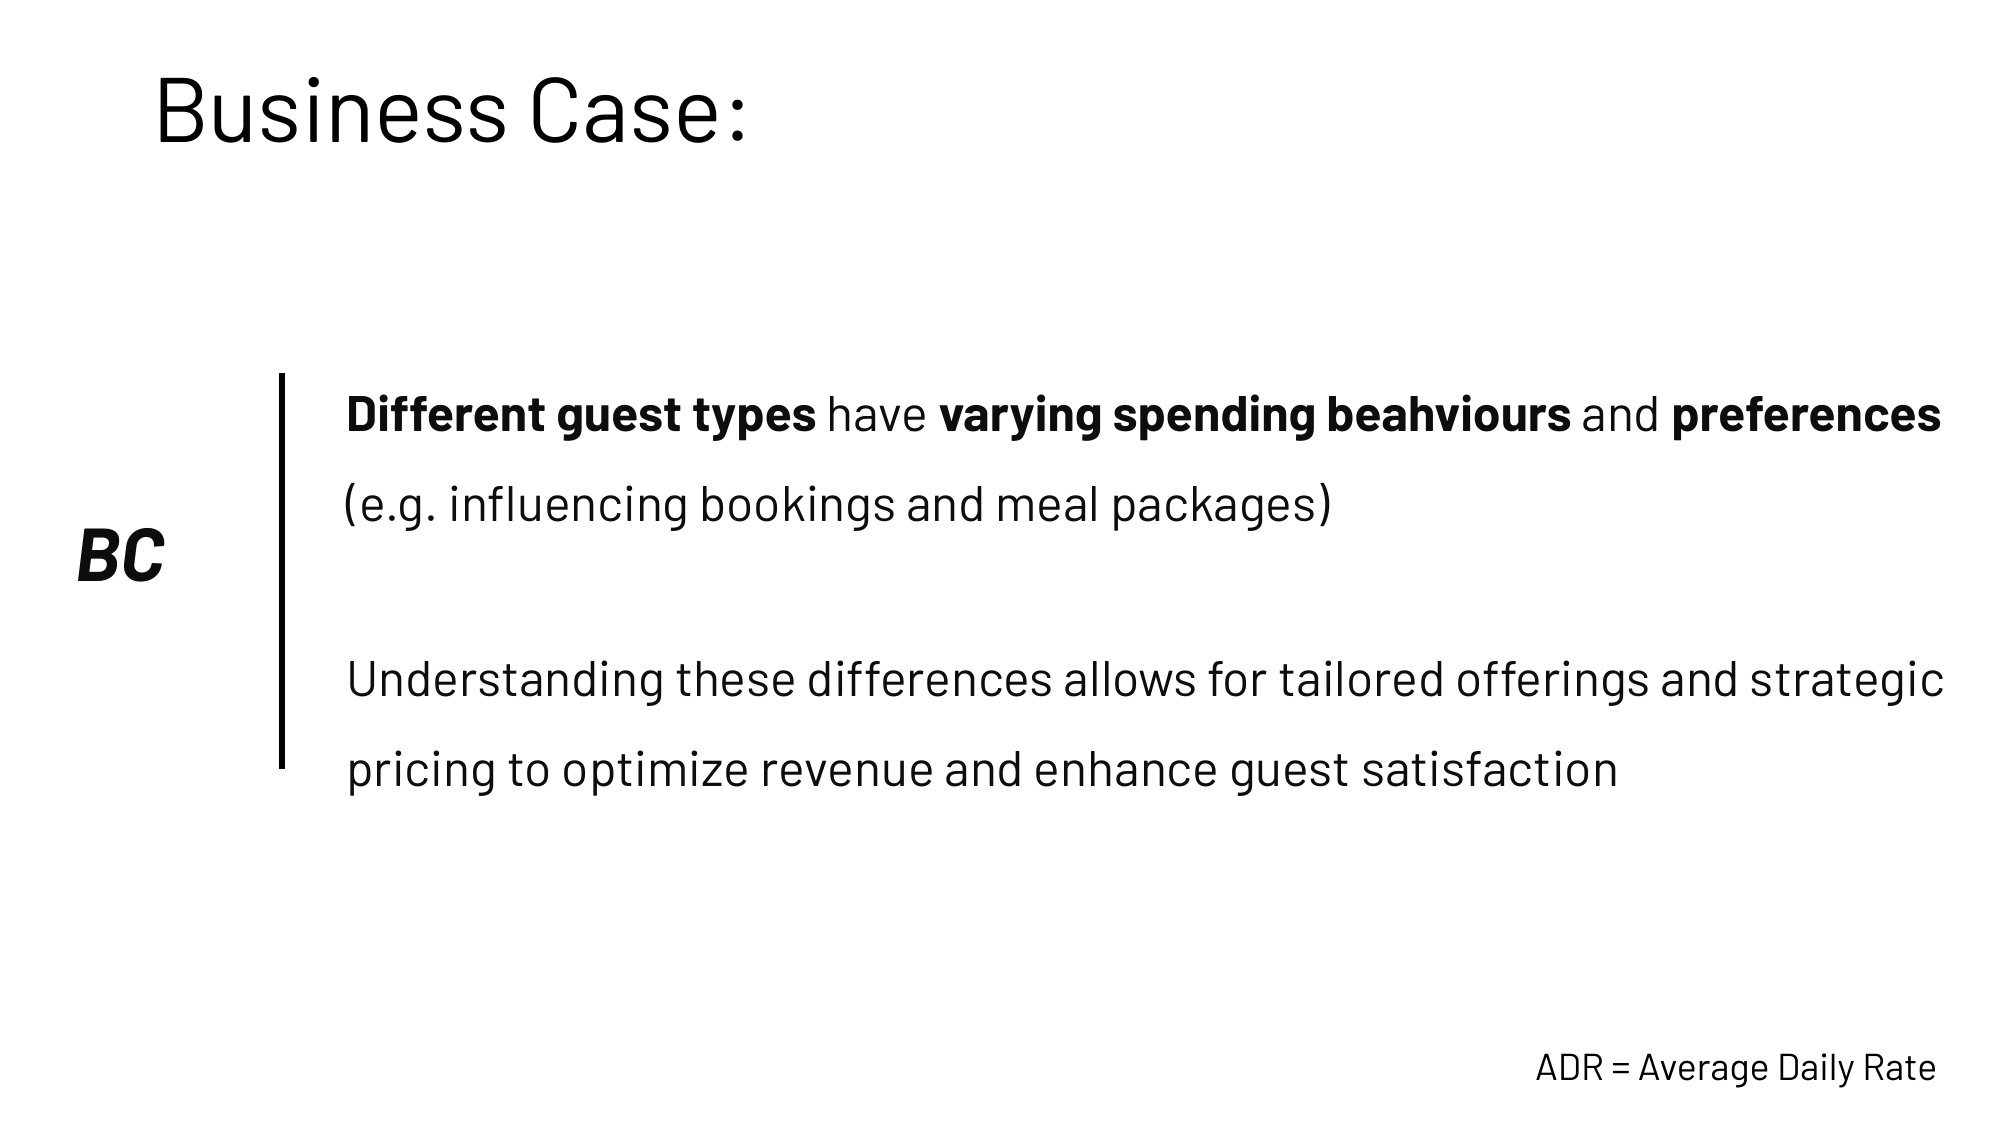

# Business Case:
Different guest types have varying spending beahviours and preferences (e.g. influencing bookings and meal packages)
   BC
Understanding these differences allows for tailored offerings and strategic pricing to optimize revenue and enhance guest satisfaction
ADR = Average Daily Rate